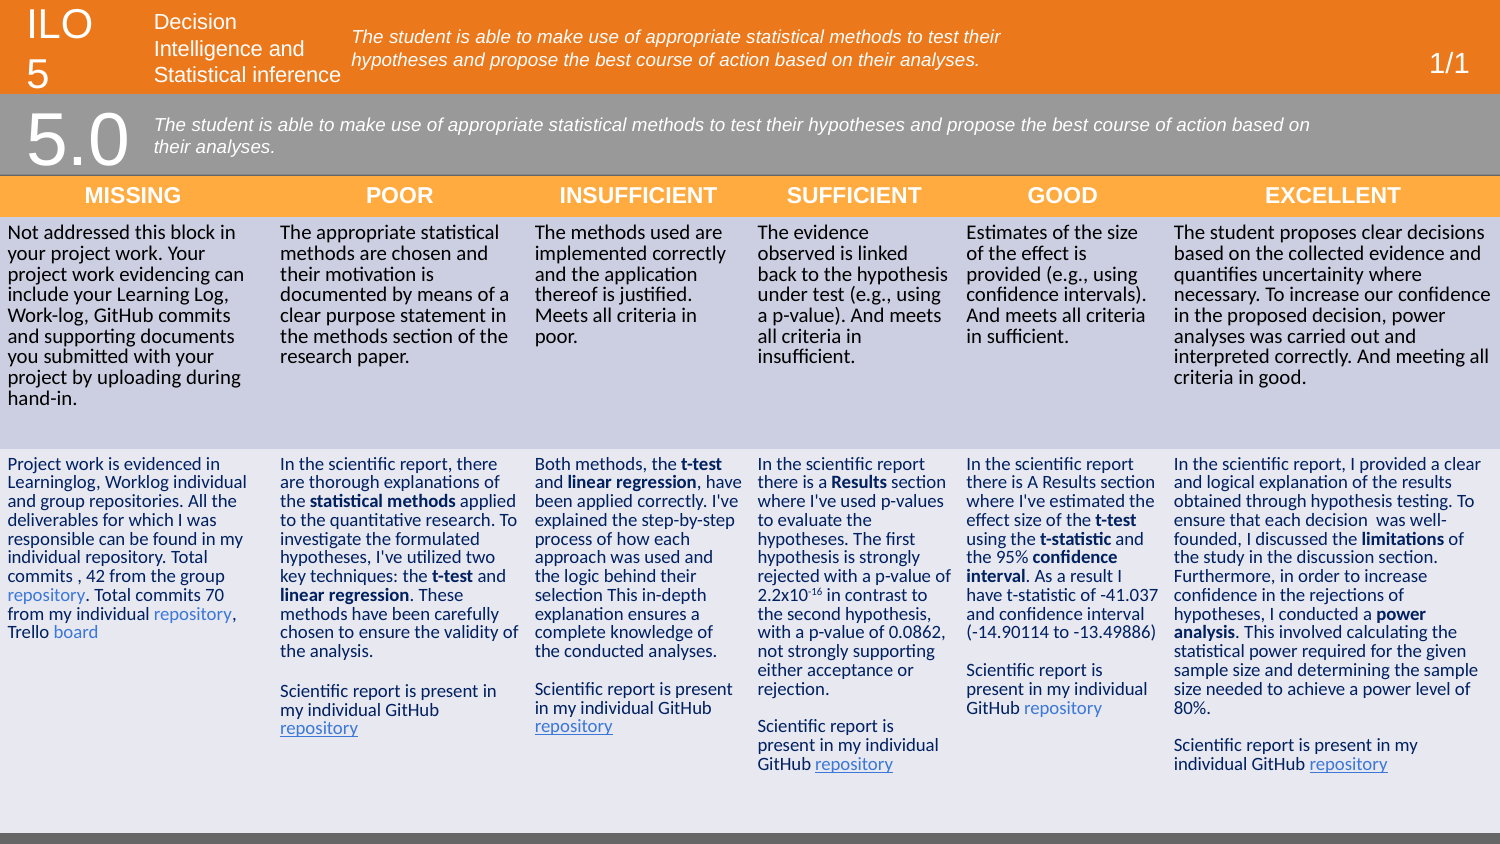

# ILO 5
Decision Intelligence and Statistical inference​
The student is able to make use of appropriate statistical methods to test their hypotheses and propose the best course of action based on their analyses.
1/1
5.0
The student is able to make use of appropriate statistical methods to test their hypotheses and propose the best course of action based on their analyses.
| MISSING | POOR | INSUFFICIENT | SUFFICIENT | GOOD | EXCELLENT |
| --- | --- | --- | --- | --- | --- |
| Not addressed this block in your project work. Your project work evidencing can include your Learning Log, Work-log, GitHub commits and supporting documents you submitted with your project by uploading during hand-in. | The appropriate statistical methods are chosen and their motivation is documented by means of a clear purpose statement in the methods section of the research paper. | The methods used are implemented correctly and the application thereof is justified. Meets all criteria in poor. | The evidence observed is linked back to the hypothesis under test (e.g., using a p-value). And meets all criteria in insufficient. | Estimates of the size of the effect is provided (e.g., using confidence intervals). And meets all criteria in sufficient. | The student proposes clear decisions based on the collected evidence and quantifies uncertainity where necessary. To increase our confidence in the proposed decision, power analyses was carried out and interpreted correctly. And meeting all criteria in good. |
| Project work is evidenced in Learninglog, Worklog individual and group repositories. All the deliverables for which I was responsible can be found in my individual repository. Total commits , 42 from the group repository. Total commits 70 from my individual repository, Trello board | In the scientific report, there are thorough explanations of the statistical methods applied to the quantitative research. To investigate the formulated hypotheses, I've utilized two key techniques: the t-test and linear regression. These methods have been carefully chosen to ensure the validity of the analysis. Scientific report is present in my individual GitHub repository | Both methods, the t-test and linear regression, have been applied correctly. I've explained the step-by-step process of how each approach was used and the logic behind their selection This in-depth explanation ensures a complete knowledge of the conducted analyses. Scientific report is present in my individual GitHub repository | In the scientific report there is a Results section where I've used p-values to evaluate the hypotheses. The first hypothesis is strongly rejected with a p-value of 2.2x10-16 in contrast to the second hypothesis, with a p-value of 0.0862, not strongly supporting either acceptance or rejection. Scientific report is present in my individual GitHub repository | In the scientific report there is A Results section where I've estimated the effect size of the t-test using the t-statistic and the 95% confidence interval. As a result I have t-statistic of -41.037 and confidence interval (-14.90114 to -13.49886) Scientific report is present in my individual GitHub repository | In the scientific report, I provided a clear and logical explanation of the results obtained through hypothesis testing. To ensure that each decision was well-founded, I discussed the limitations of the study in the discussion section. Furthermore, in order to increase confidence in the rejections of hypotheses, I conducted a power analysis. This involved calculating the statistical power required for the given sample size and determining the sample size needed to achieve a power level of 80%. Scientific report is present in my individual GitHub repository |
Show your best examples, do not go overboard, add in short description, you are free to alter this layout (or add slides per evidence) to suit your needs. Just be sure that it is clear.